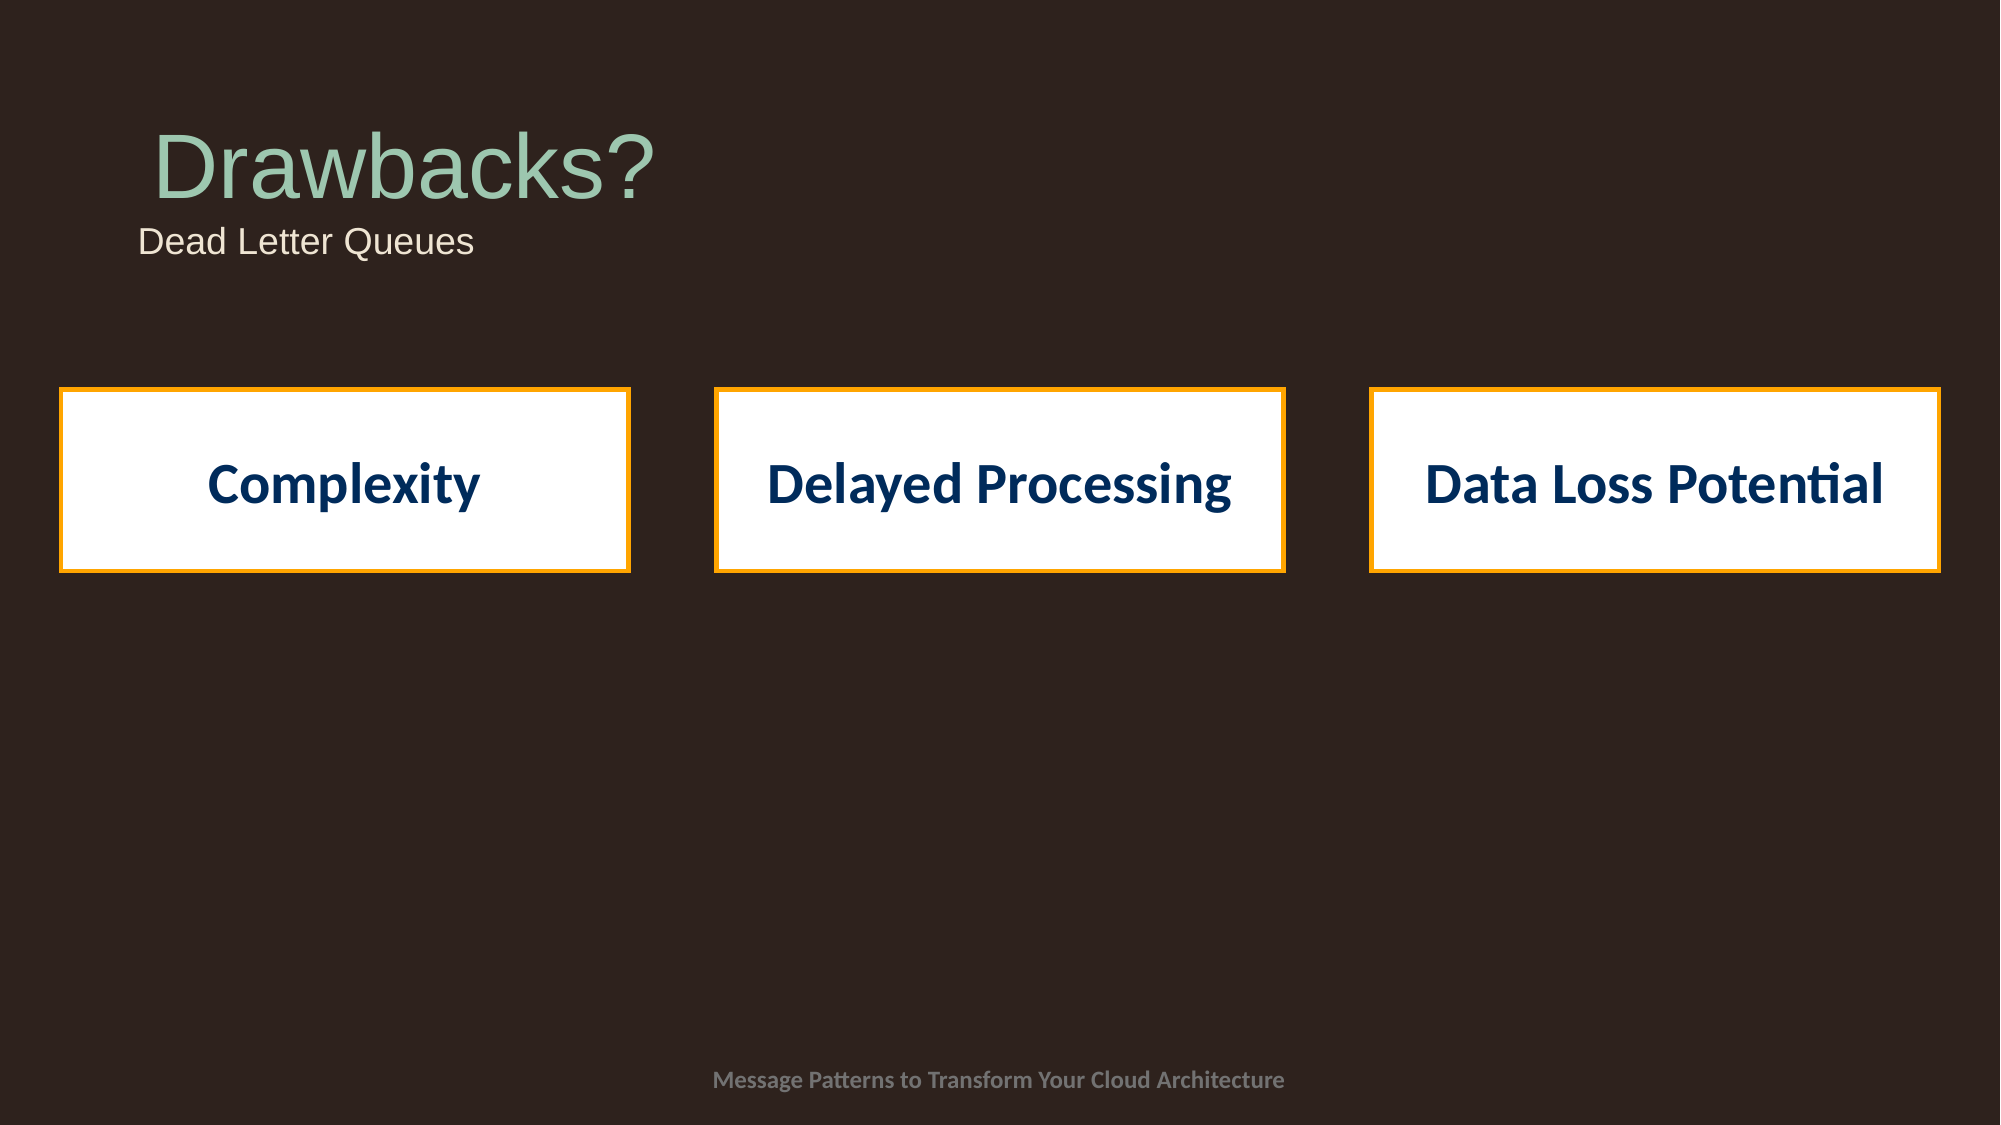

# Drawbacks?
Dead Letter Queues
Complexity
Delayed Processing
Data Loss Potential